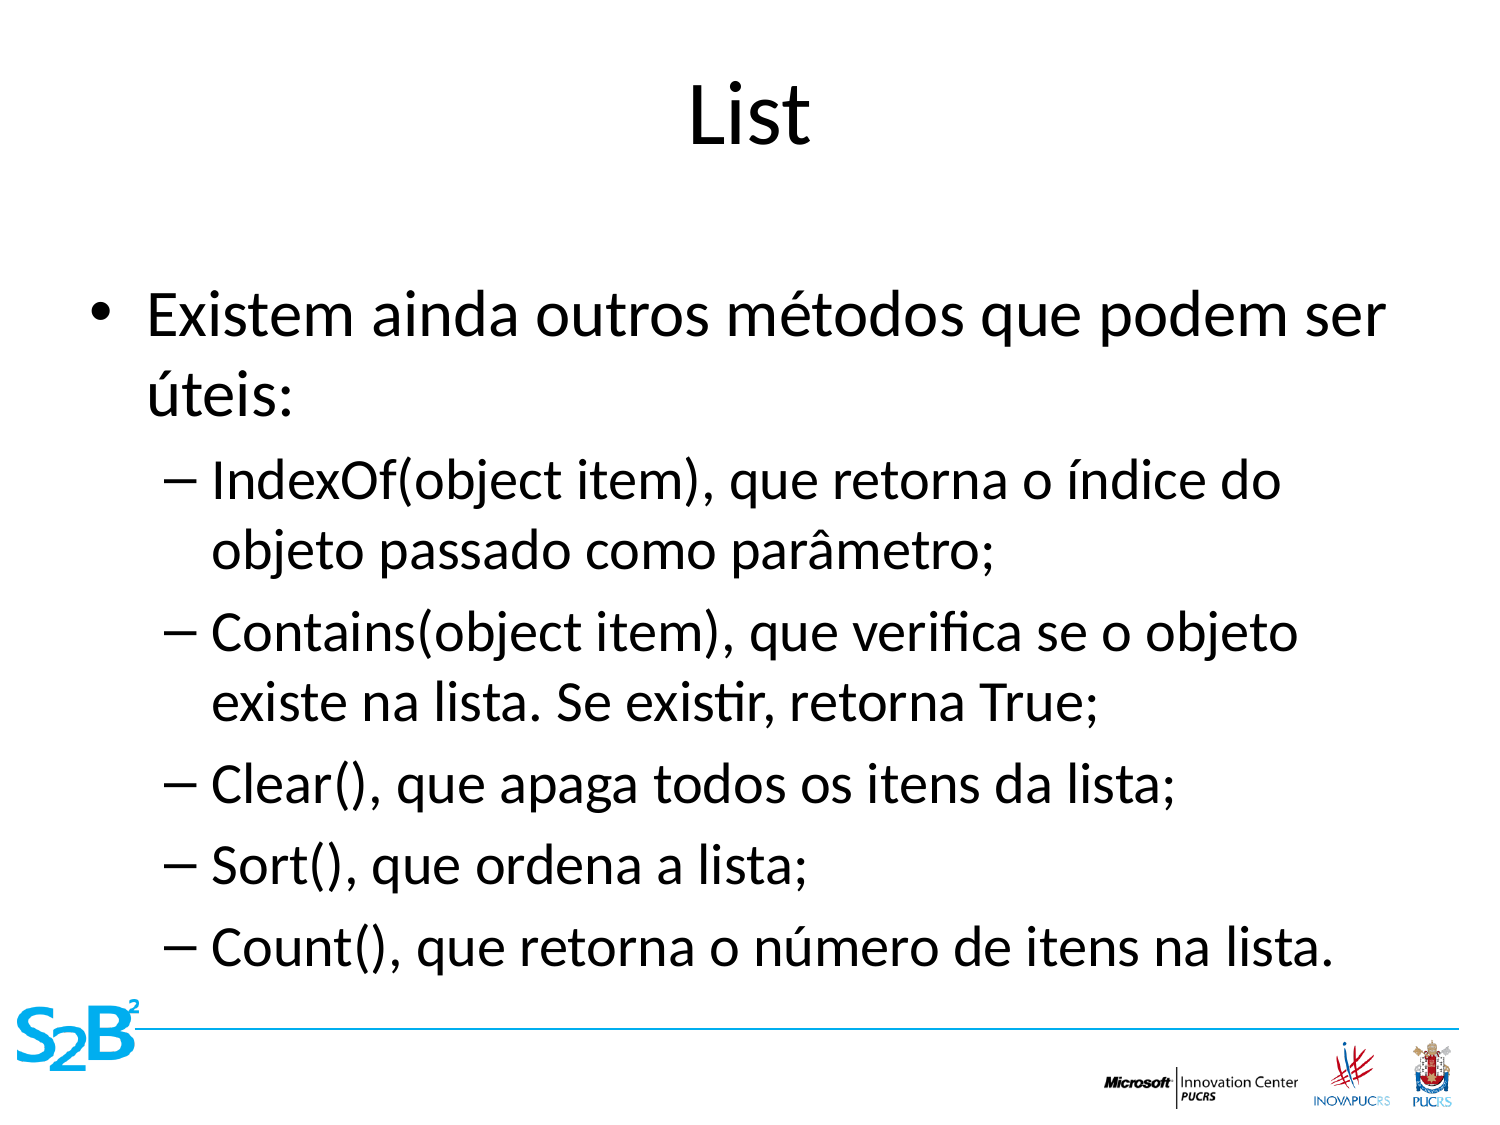

# List
Existem ainda outros métodos que podem ser úteis:
IndexOf(object item), que retorna o índice do objeto passado como parâmetro;
Contains(object item), que verifica se o objeto existe na lista. Se existir, retorna True;
Clear(), que apaga todos os itens da lista;
Sort(), que ordena a lista;
Count(), que retorna o número de itens na lista.